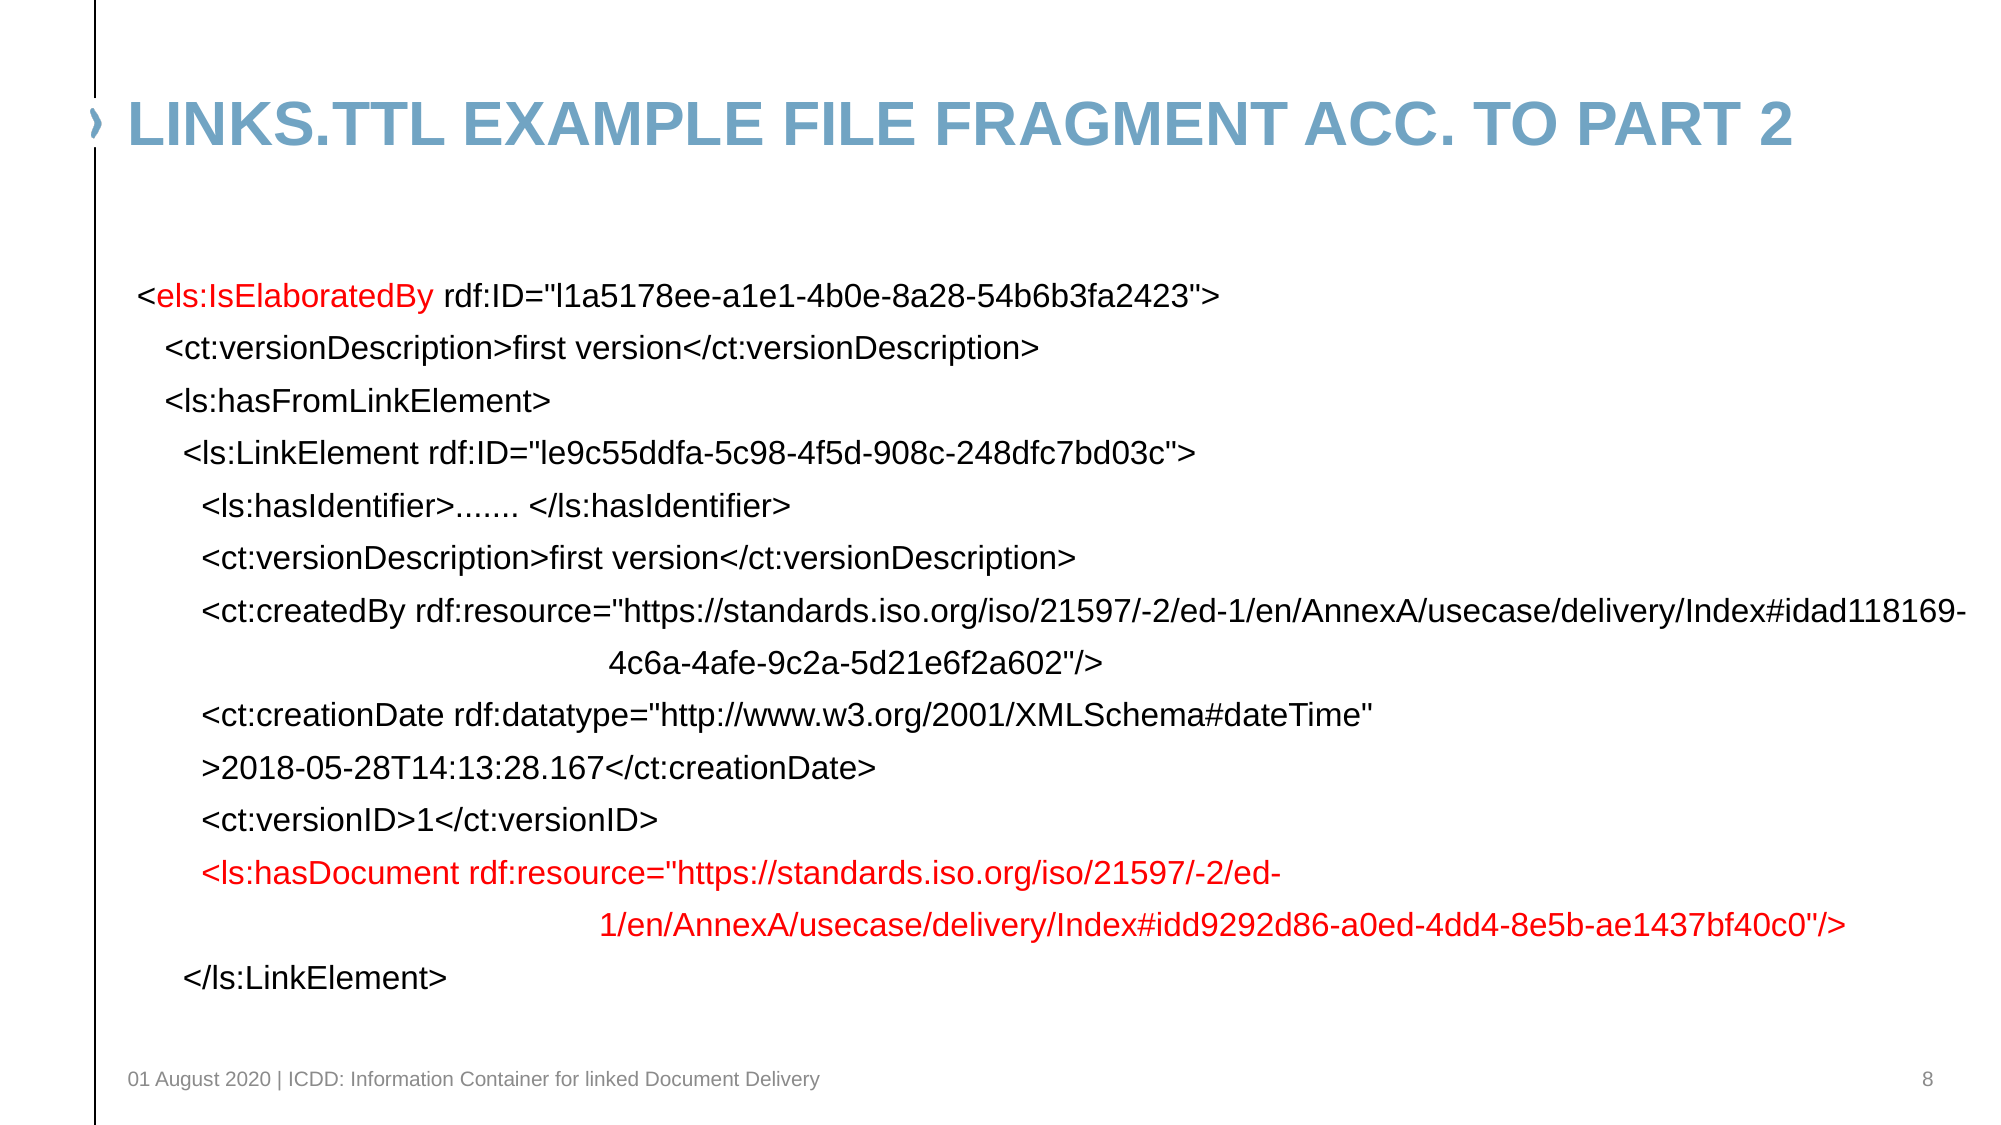

# links.ttl example file fragment acc. to Part 2
 <els:IsElaboratedBy rdf:ID="l1a5178ee-a1e1-4b0e-8a28-54b6b3fa2423">
    <ct:versionDescription>first version</ct:versionDescription>
    <ls:hasFromLinkElement>
      <ls:LinkElement rdf:ID="le9c55ddfa-5c98-4f5d-908c-248dfc7bd03c">
        <ls:hasIdentifier>....... </ls:hasIdentifier>
        <ct:versionDescription>first version</ct:versionDescription>
        <ct:createdBy rdf:resource="https://standards.iso.org/iso/21597/-2/ed-1/en/AnnexA/usecase/delivery/Index#idad118169-
                                                    4c6a-4afe-9c2a-5d21e6f2a602"/>
        <ct:creationDate rdf:datatype="http://www.w3.org/2001/XMLSchema#dateTime"
        >2018-05-28T14:13:28.167</ct:creationDate>
        <ct:versionID>1</ct:versionID>
        <ls:hasDocument rdf:resource="https://standards.iso.org/iso/21597/-2/ed-
                                                   1/en/AnnexA/usecase/delivery/Index#idd9292d86-a0ed-4dd4-8e5b-ae1437bf40c0"/>
      </ls:LinkElement>
01 August 2020 | ICDD: Information Container for linked Document Delivery

8